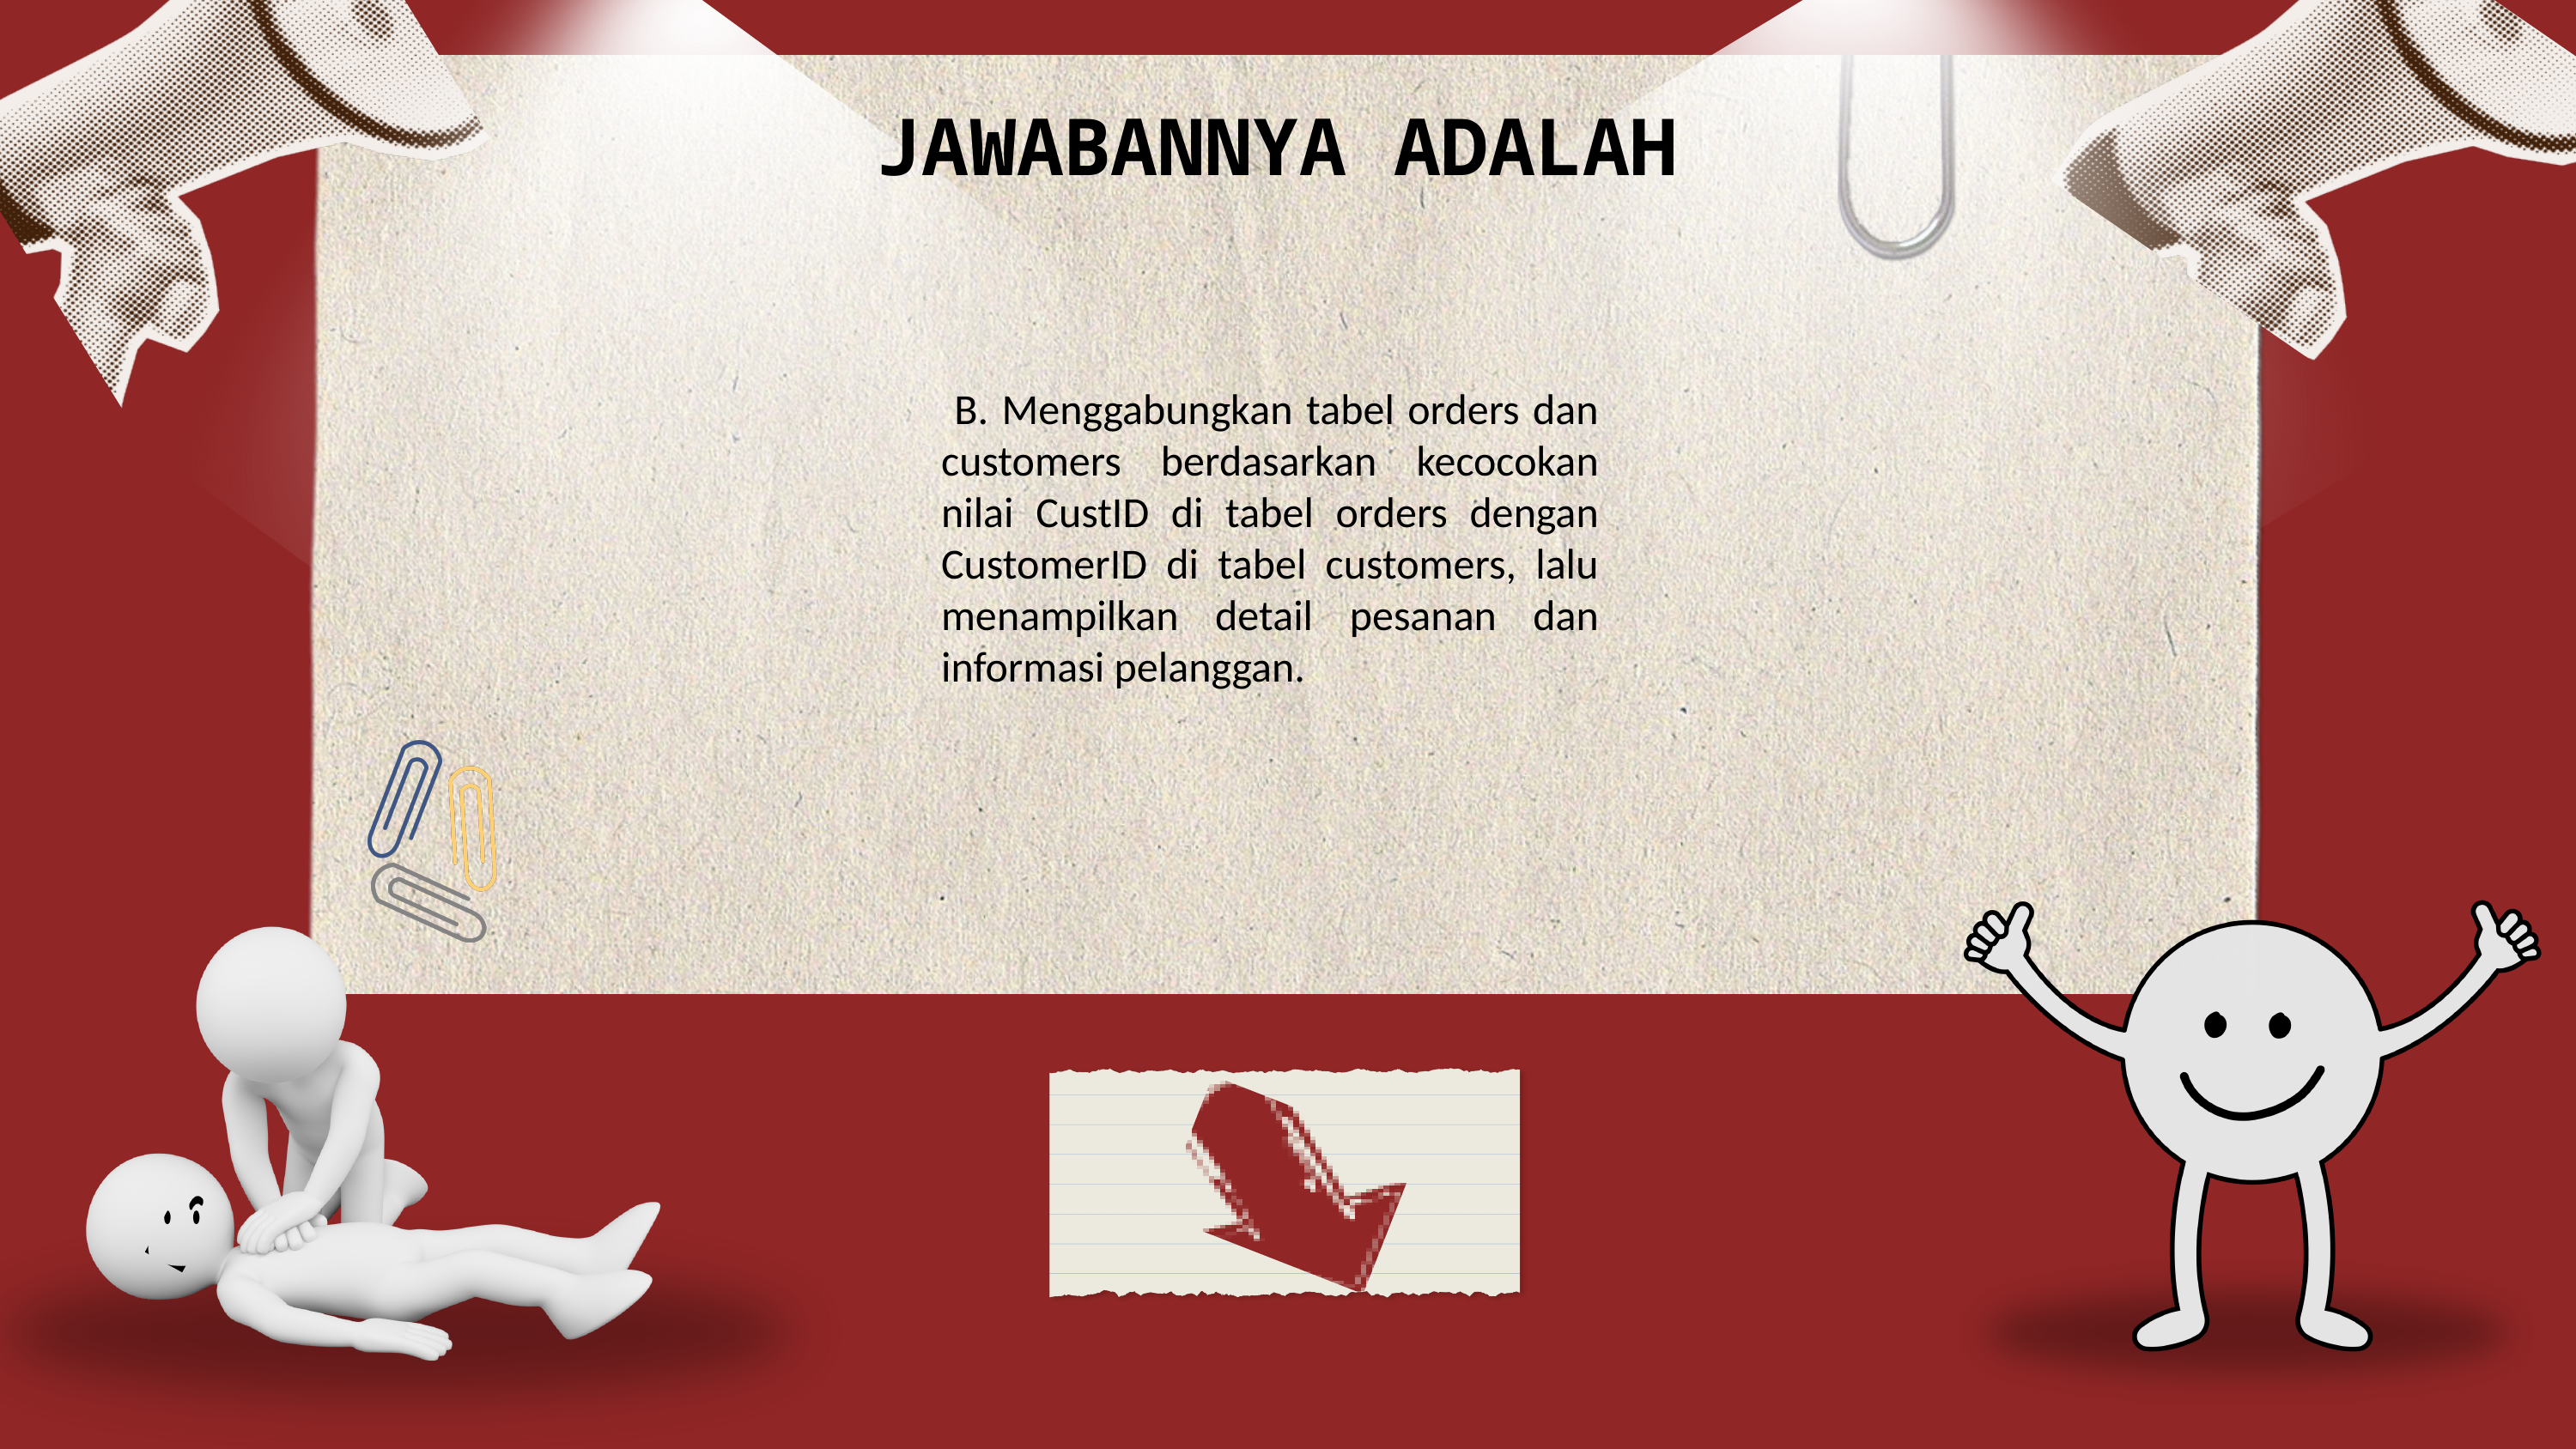

JAWABANNYA ADALAH
 B. Menggabungkan tabel orders dan customers berdasarkan kecocokan nilai CustID di tabel orders dengan CustomerID di tabel customers, lalu menampilkan detail pesanan dan informasi pelanggan.